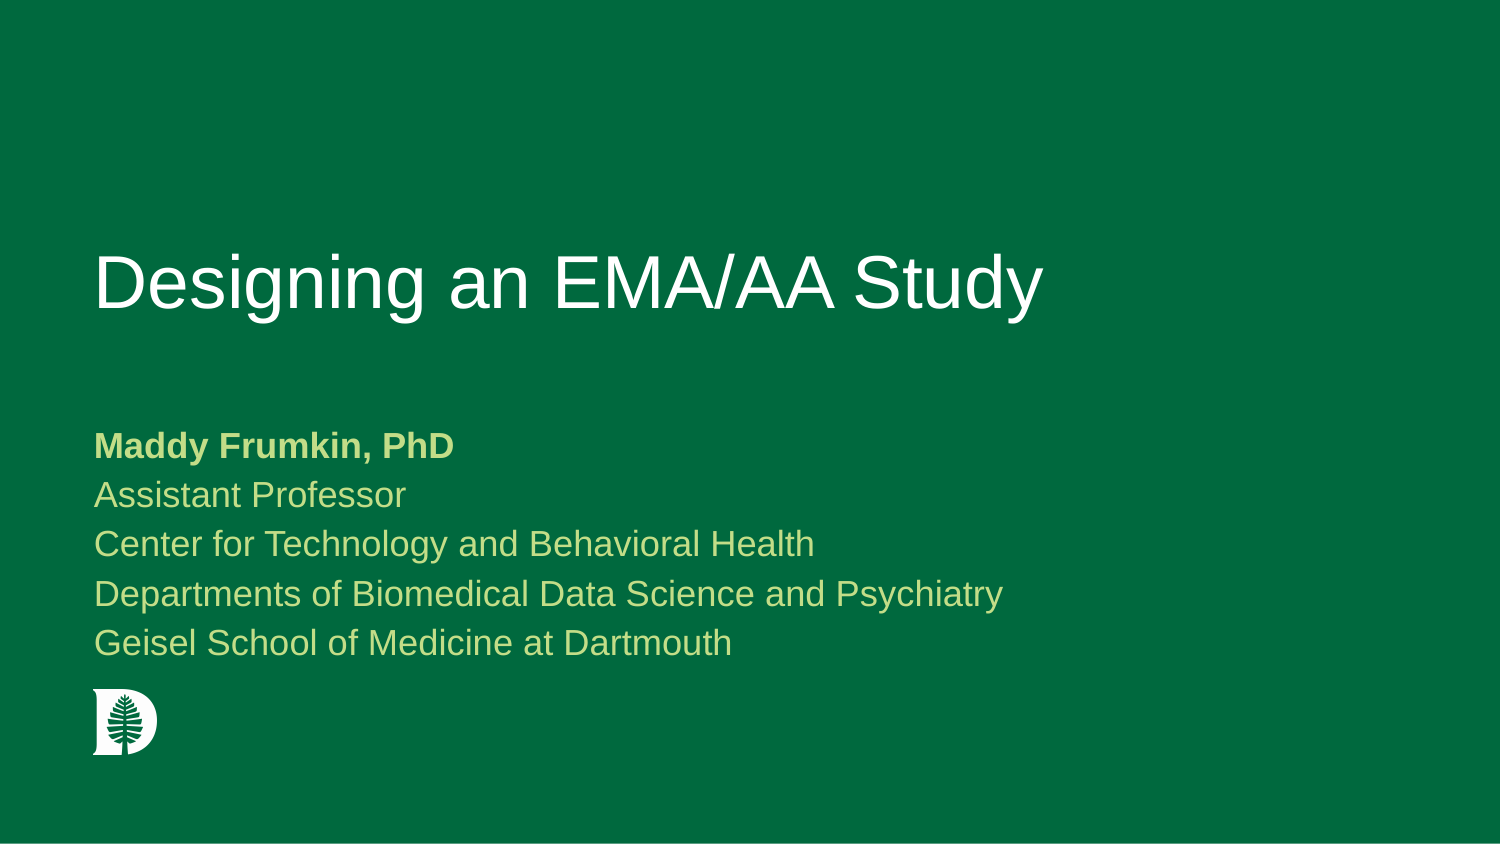

# Designing an EMA/AA Study
Maddy Frumkin, PhD
Assistant Professor
Center for Technology and Behavioral Health
Departments of Biomedical Data Science and Psychiatry
Geisel School of Medicine at Dartmouth